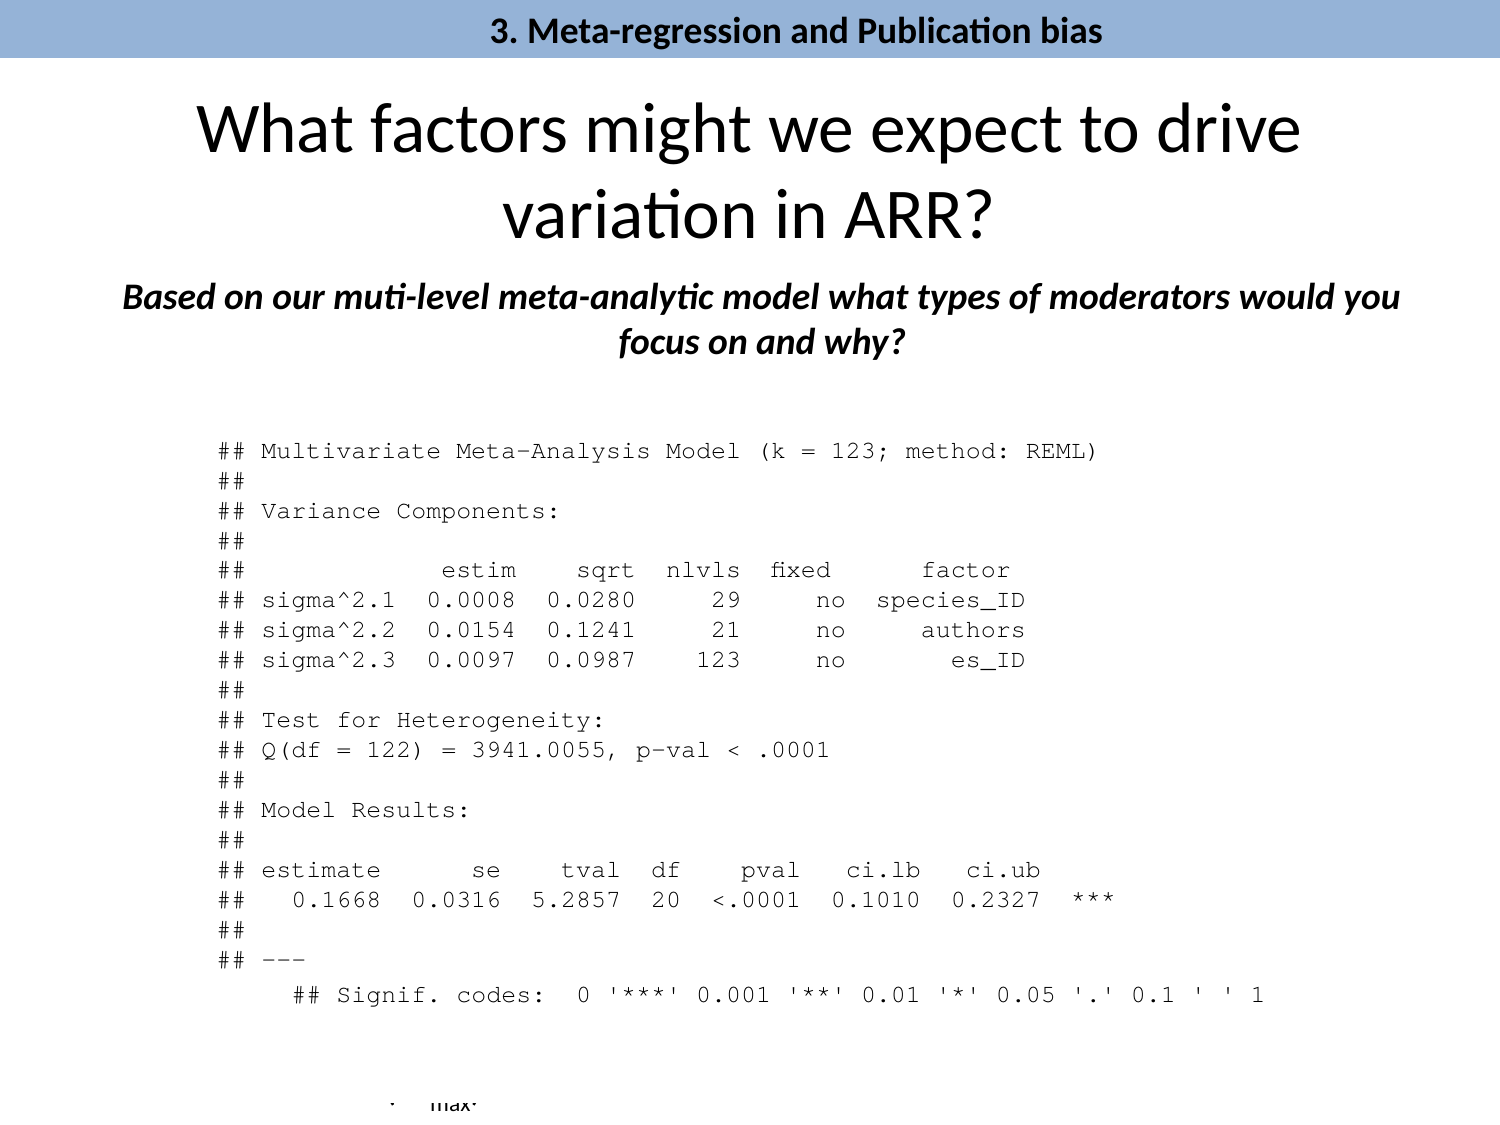

3. Meta-regression and Publication bias
# What factors might we expect to drive variation in ARR?
Based on our muti-level meta-analytic model what types of moderators would you focus on and why?

We might hypothesise:
Biological: Different major taxonomic groups are likely to respond to acclimation temperature in different ways and/or be better at acclimating
We predict that ARR's should differ significant across different classes of organisms
Methodological: Does the way in which thermal tolerance is measured changed the expected meta-analytic mean?
We predict that ARR’s should differ if thermal tolerance is quantified through CTmax compared to Lethal Thermal Limits (LTmax)

## Multivariate Meta-Analysis Model (k = 123; method: REML)
##
## Variance Components:
##
##             estim    sqrt  nlvls  fixed      factor
## sigma^2.1  0.0008  0.0280     29     no  species_ID
## sigma^2.2  0.0154  0.1241     21     no     authors
## sigma^2.3  0.0097  0.0987    123     no       es_ID
##
## Test for Heterogeneity:
## Q(df = 122) = 3941.0055, p-val < .0001
##
## Model Results:
##
## estimate      se    tval  df    pval   ci.lb   ci.ub     ​
##   0.1668  0.0316  5.2857  20  <.0001  0.1010  0.2327  ***
##
## ---
## Signif. codes:  0 '***' 0.001 '**' 0.01 '*' 0.05 '.' 0.1 ' ' 1